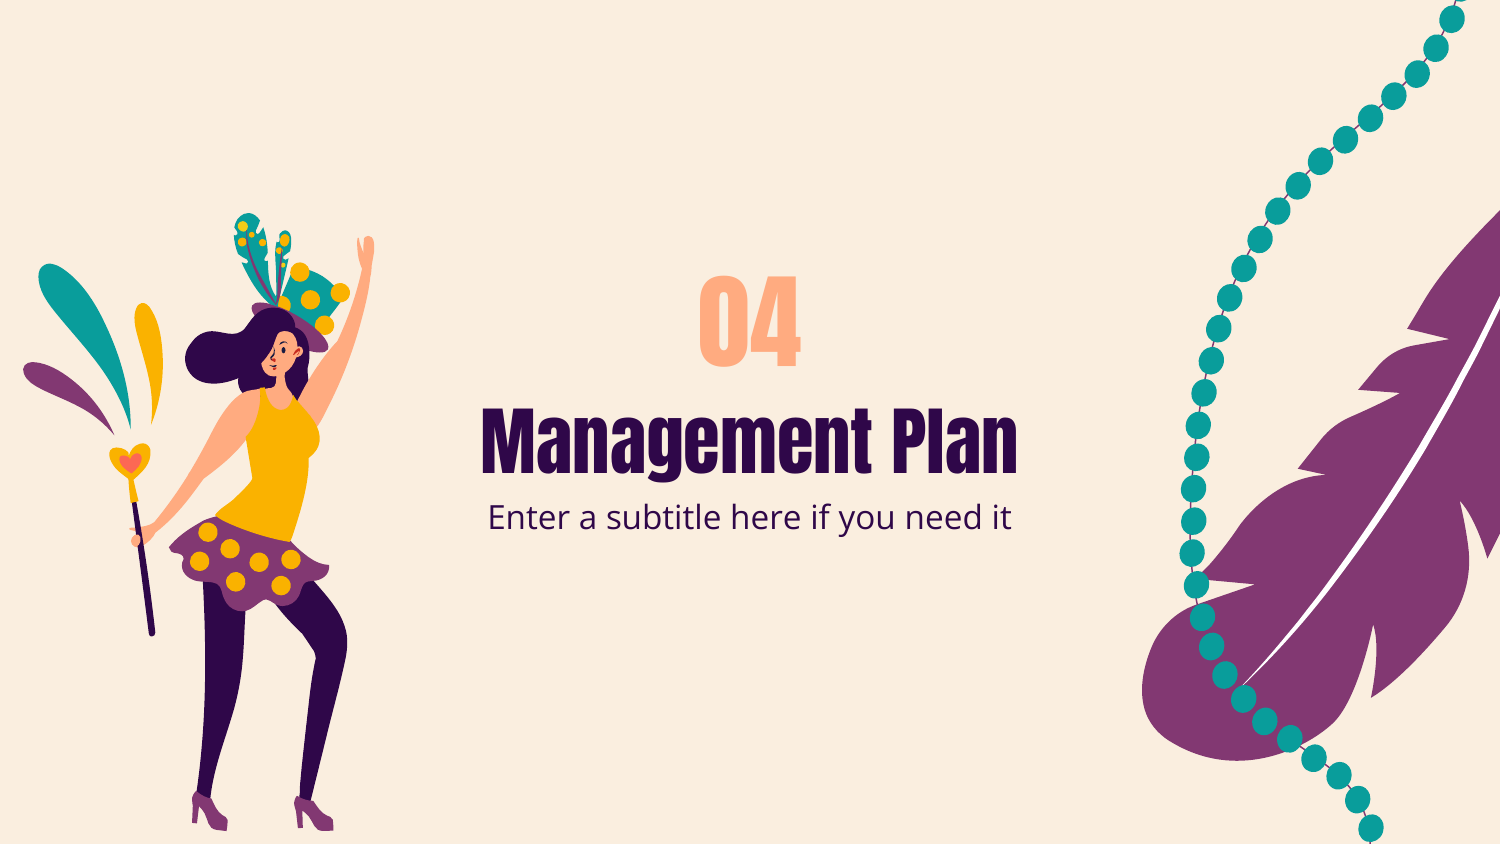

04
# Management Plan
Enter a subtitle here if you need it